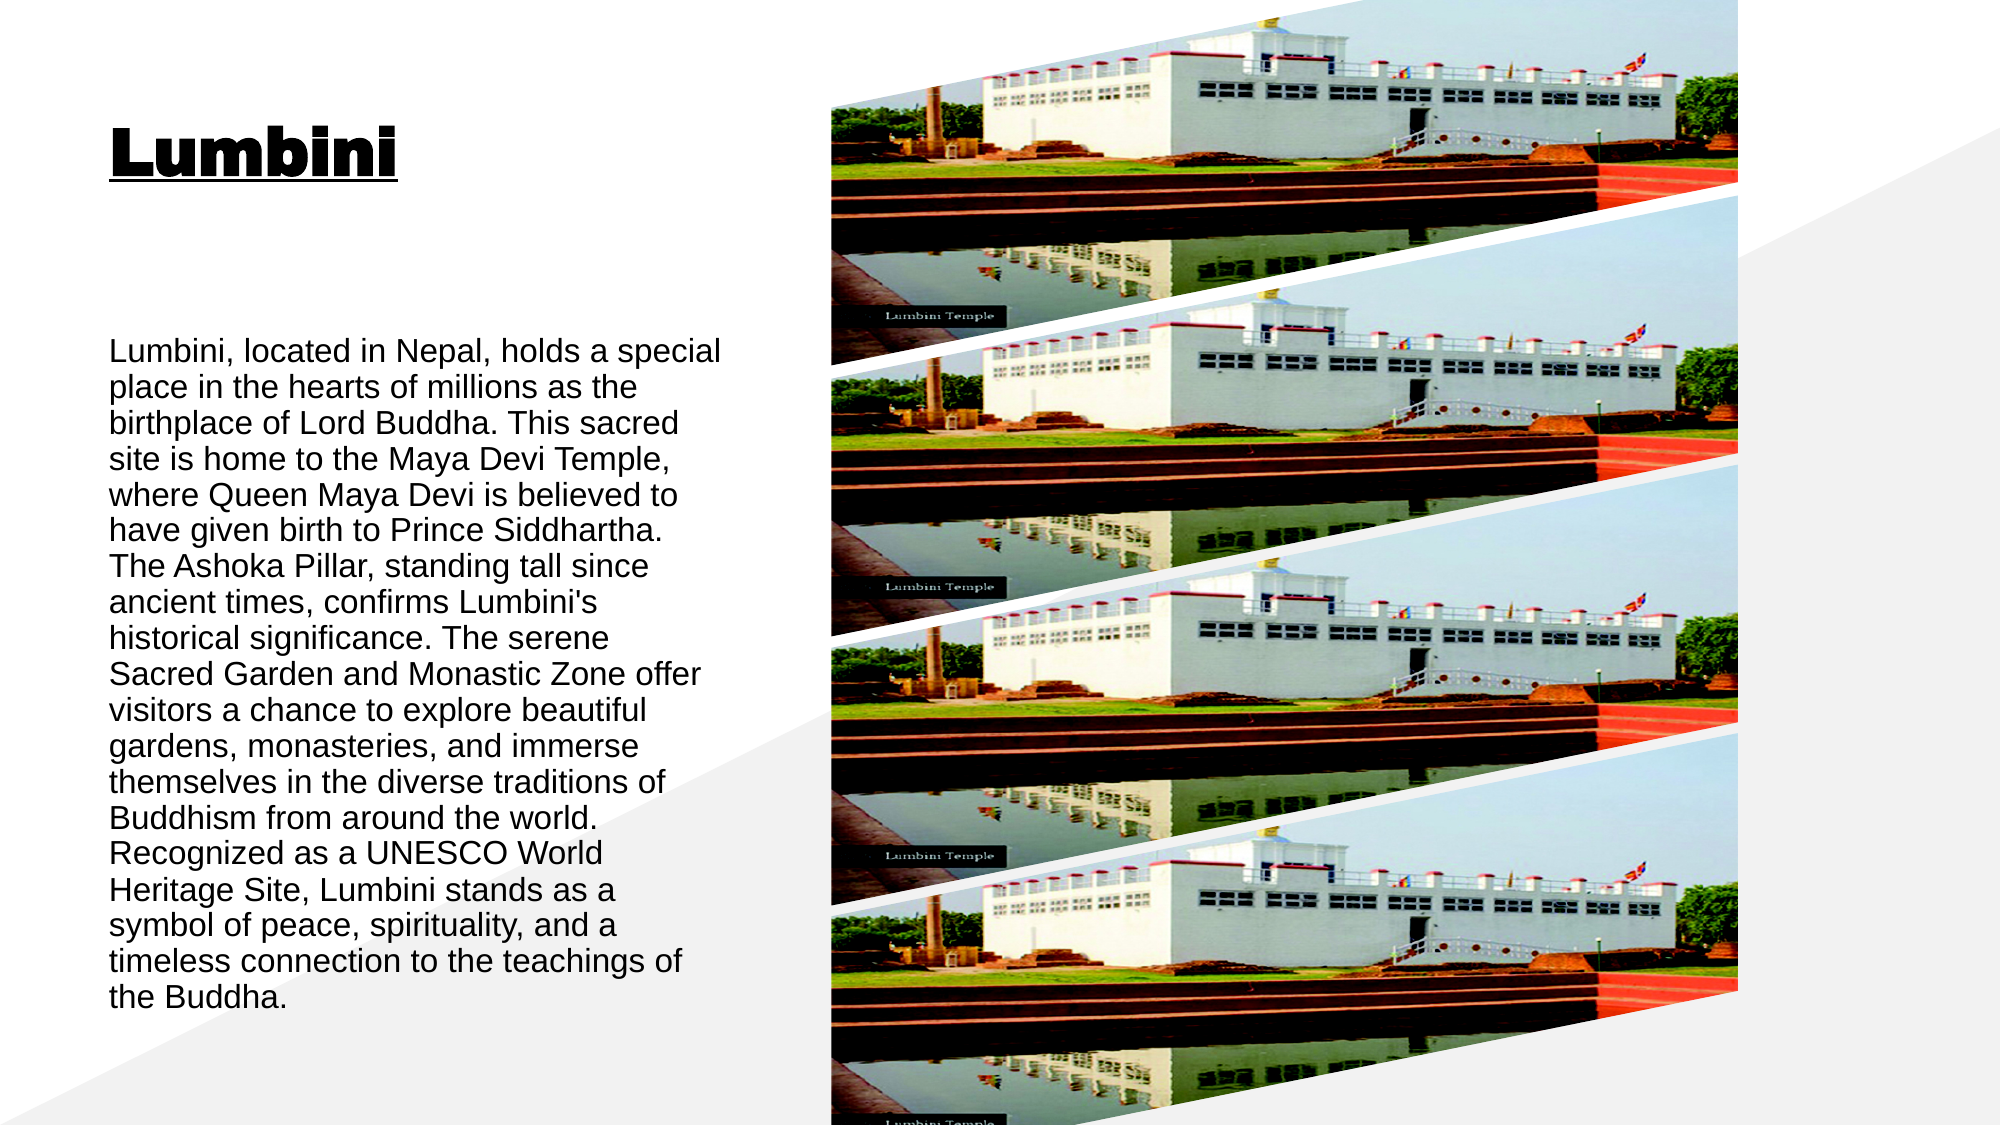

Lumbini
Lumbini, located in Nepal, holds a special place in the hearts of millions as the birthplace of Lord Buddha. This sacred site is home to the Maya Devi Temple, where Queen Maya Devi is believed to have given birth to Prince Siddhartha. The Ashoka Pillar, standing tall since ancient times, confirms Lumbini's historical significance. The serene Sacred Garden and Monastic Zone offer visitors a chance to explore beautiful gardens, monasteries, and immerse themselves in the diverse traditions of Buddhism from around the world. Recognized as a UNESCO World Heritage Site, Lumbini stands as a symbol of peace, spirituality, and a timeless connection to the teachings of the Buddha.